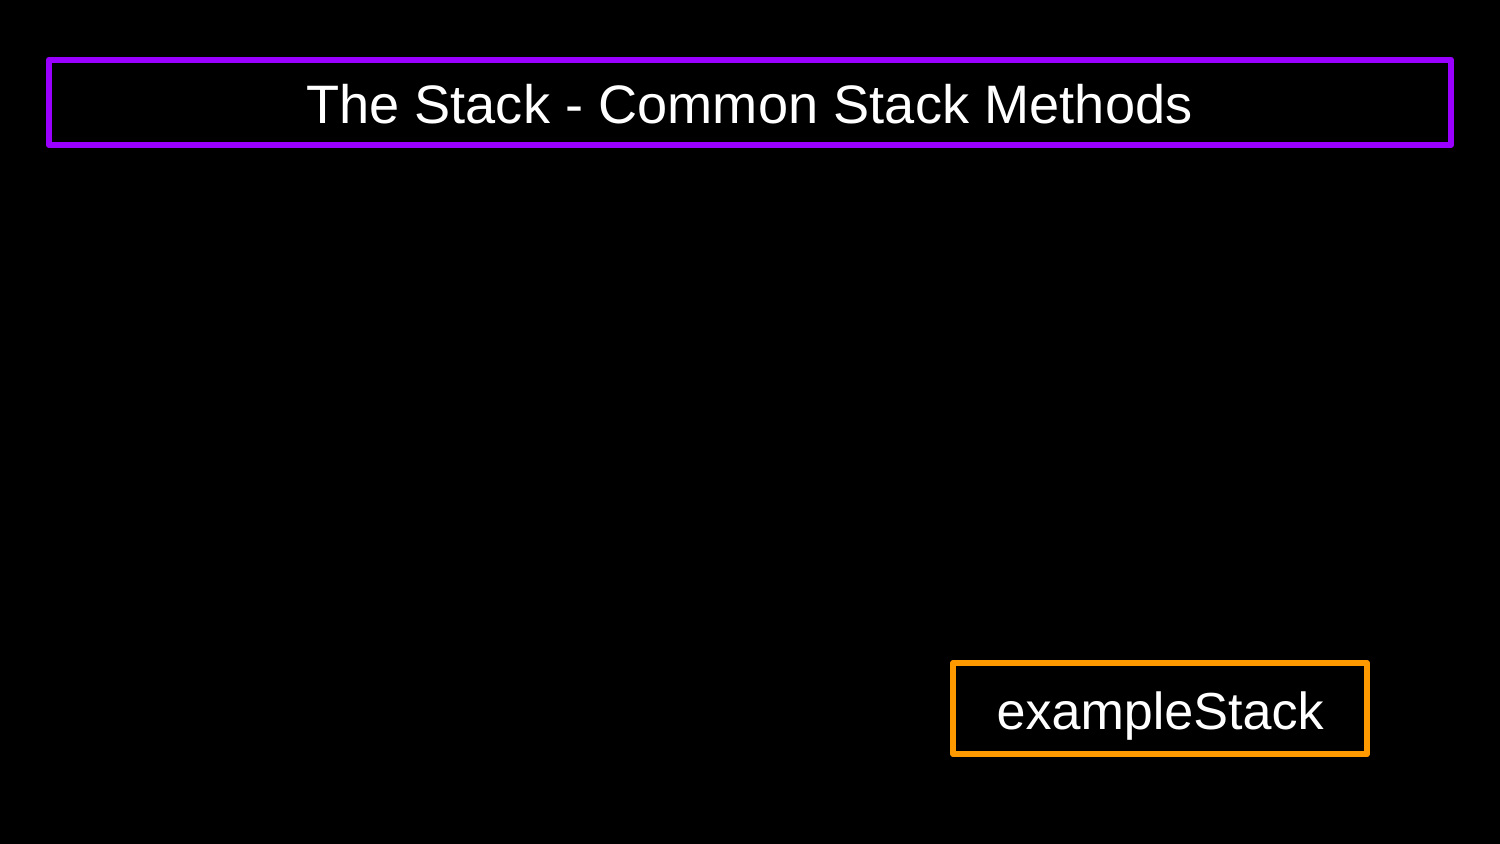

# The Stack - Common Stack Methods
exampleStack